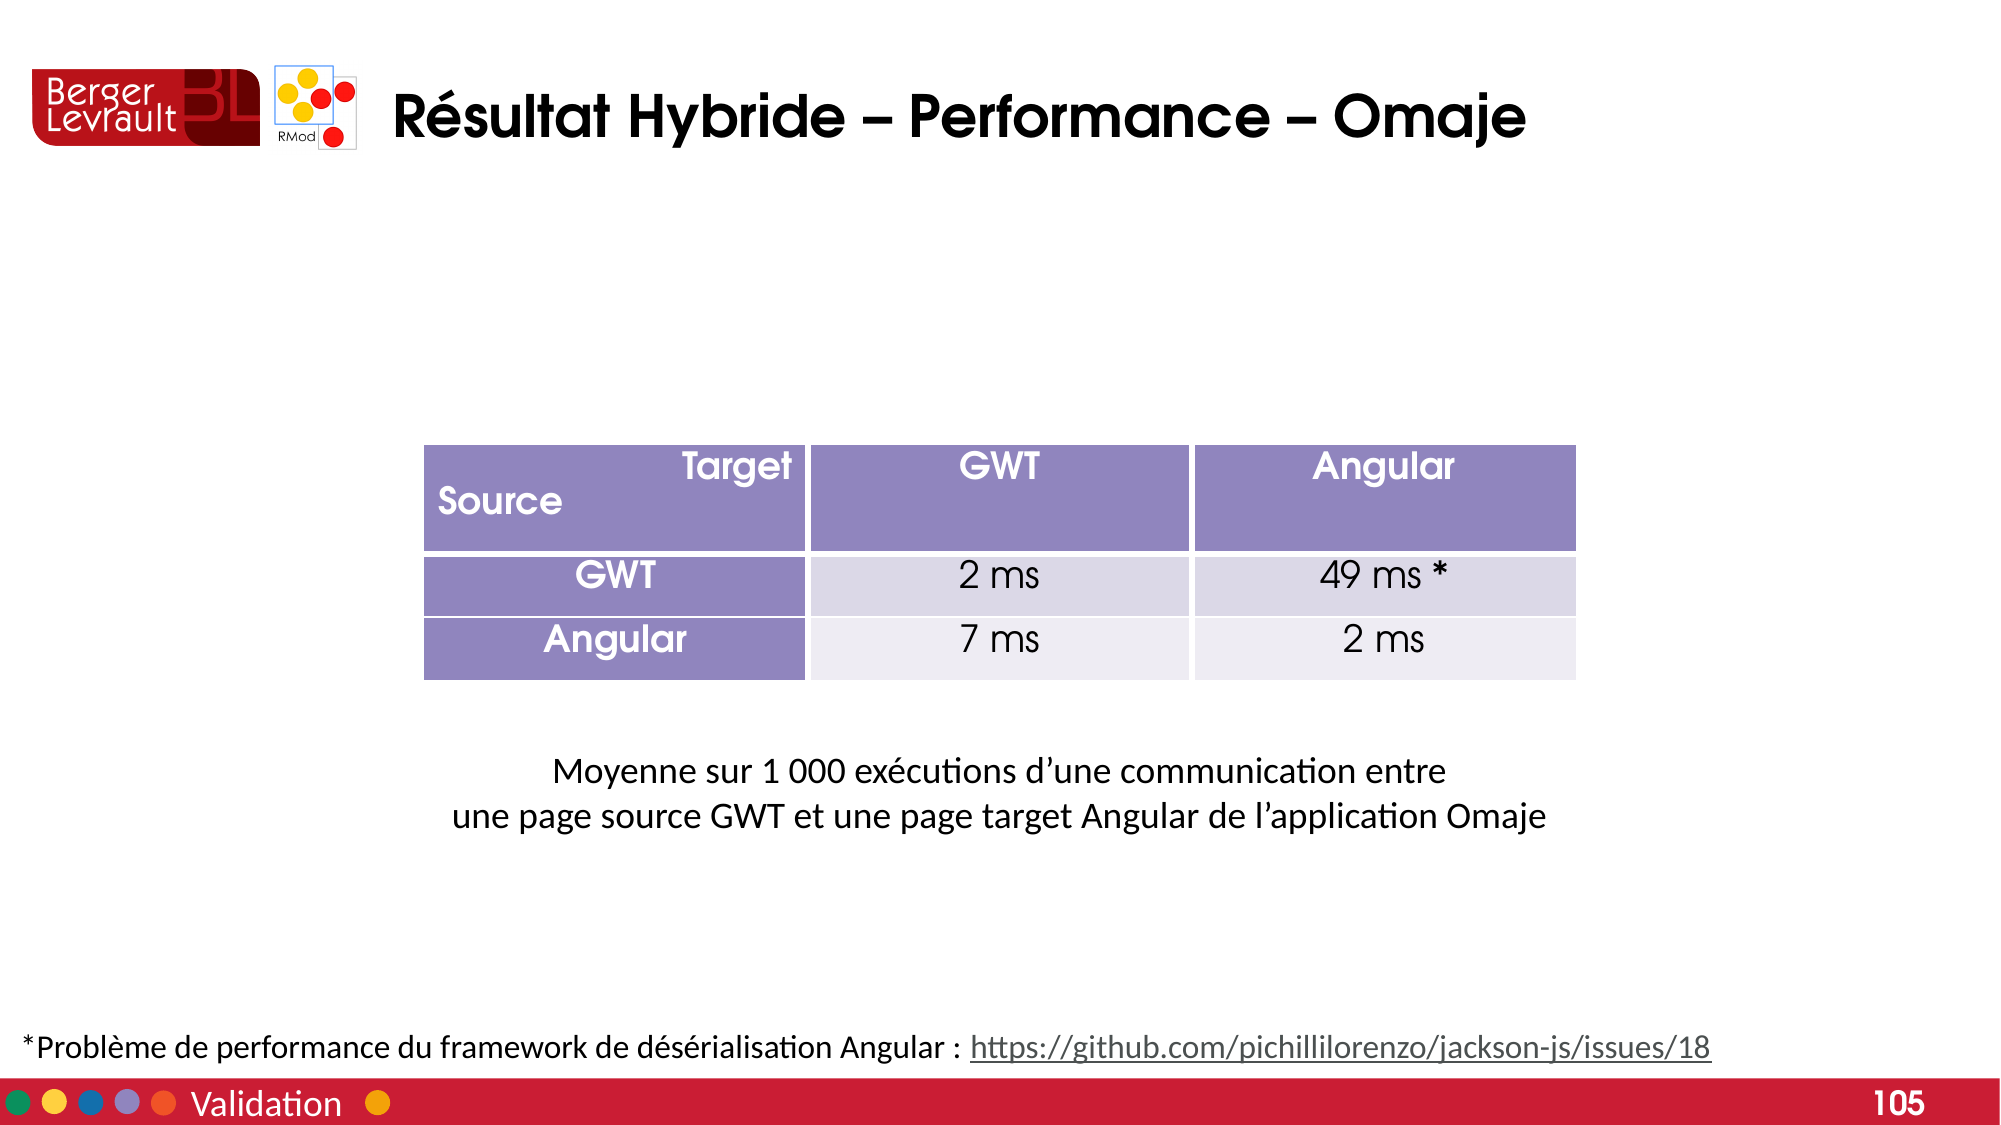

# Résultat Hybride – Performance – Omaje
| Target Source | GWT | Angular |
| --- | --- | --- |
| GWT | 2 ms | 49 ms \* |
| Angular | 7 ms | 2 ms |
Moyenne sur 1 000 exécutions d’une communication entre
une page source GWT et une page target Angular de l’application Omaje
*Problème de performance du framework de désérialisation Angular : https://github.com/pichillilorenzo/jackson-js/issues/18
Validation
105